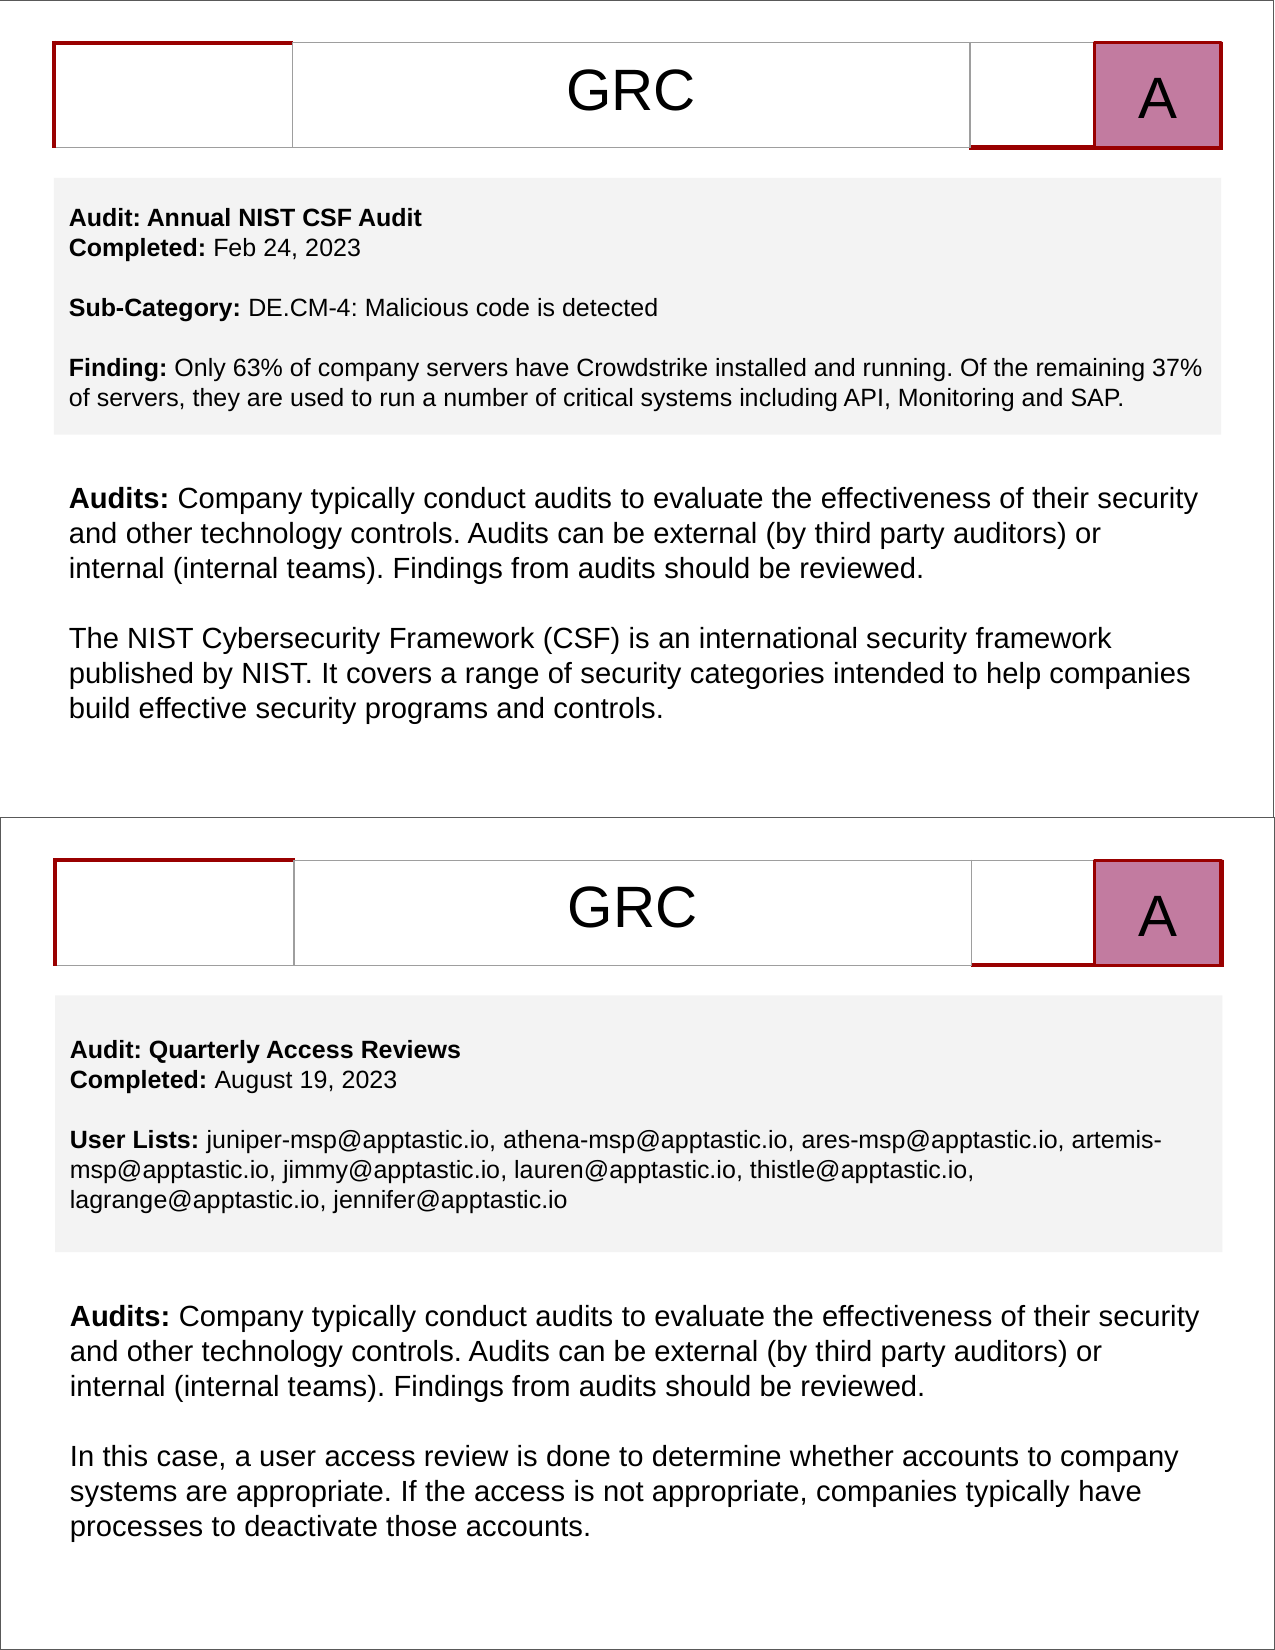

|  | GRC |  |
| --- | --- | --- |
A
Audit: Annual NIST CSF Audit
Completed: Feb 24, 2023

Sub-Category: DE.CM-4: Malicious code is detected

Finding: Only 63% of company servers have Crowdstrike installed and running. Of the remaining 37% of servers, they are used to run a number of critical systems including API, Monitoring and SAP.
Audits: Company typically conduct audits to evaluate the effectiveness of their security and other technology controls. Audits can be external (by third party auditors) or internal (internal teams). Findings from audits should be reviewed.

The NIST Cybersecurity Framework (CSF) is an international security framework published by NIST. It covers a range of security categories intended to help companies build effective security programs and controls.

|  | GRC |  |
| --- | --- | --- |
A
Audit: Quarterly Access Reviews
Completed: August 19, 2023

User Lists: juniper-msp@apptastic.io, athena-msp@apptastic.io, ares-msp@apptastic.io, artemis-msp@apptastic.io, jimmy@apptastic.io, lauren@apptastic.io, thistle@apptastic.io, lagrange@apptastic.io, jennifer@apptastic.io
Audits: Company typically conduct audits to evaluate the effectiveness of their security and other technology controls. Audits can be external (by third party auditors) or internal (internal teams). Findings from audits should be reviewed.

In this case, a user access review is done to determine whether accounts to company systems are appropriate. If the access is not appropriate, companies typically have processes to deactivate those accounts.